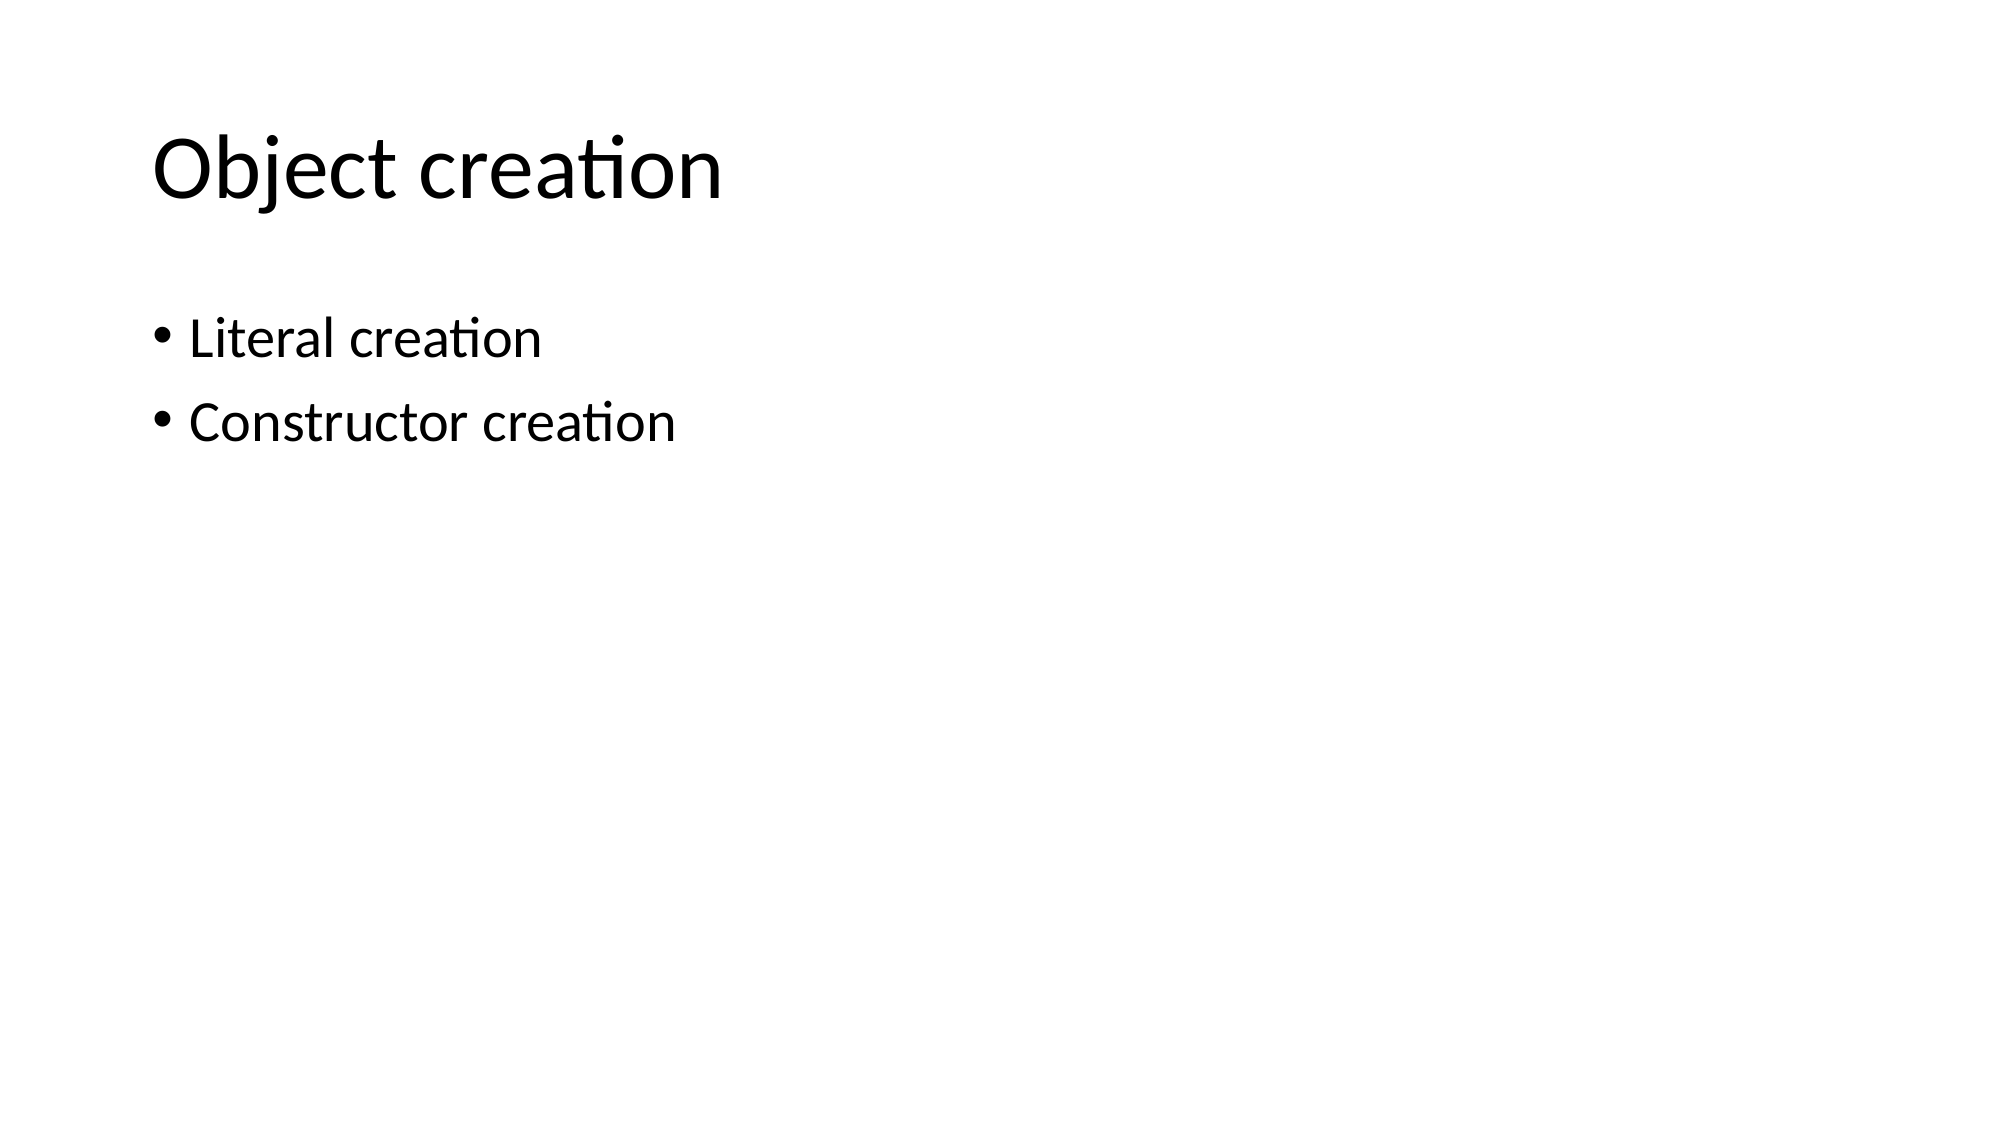

# Object creation
Literal creation
Constructor creation